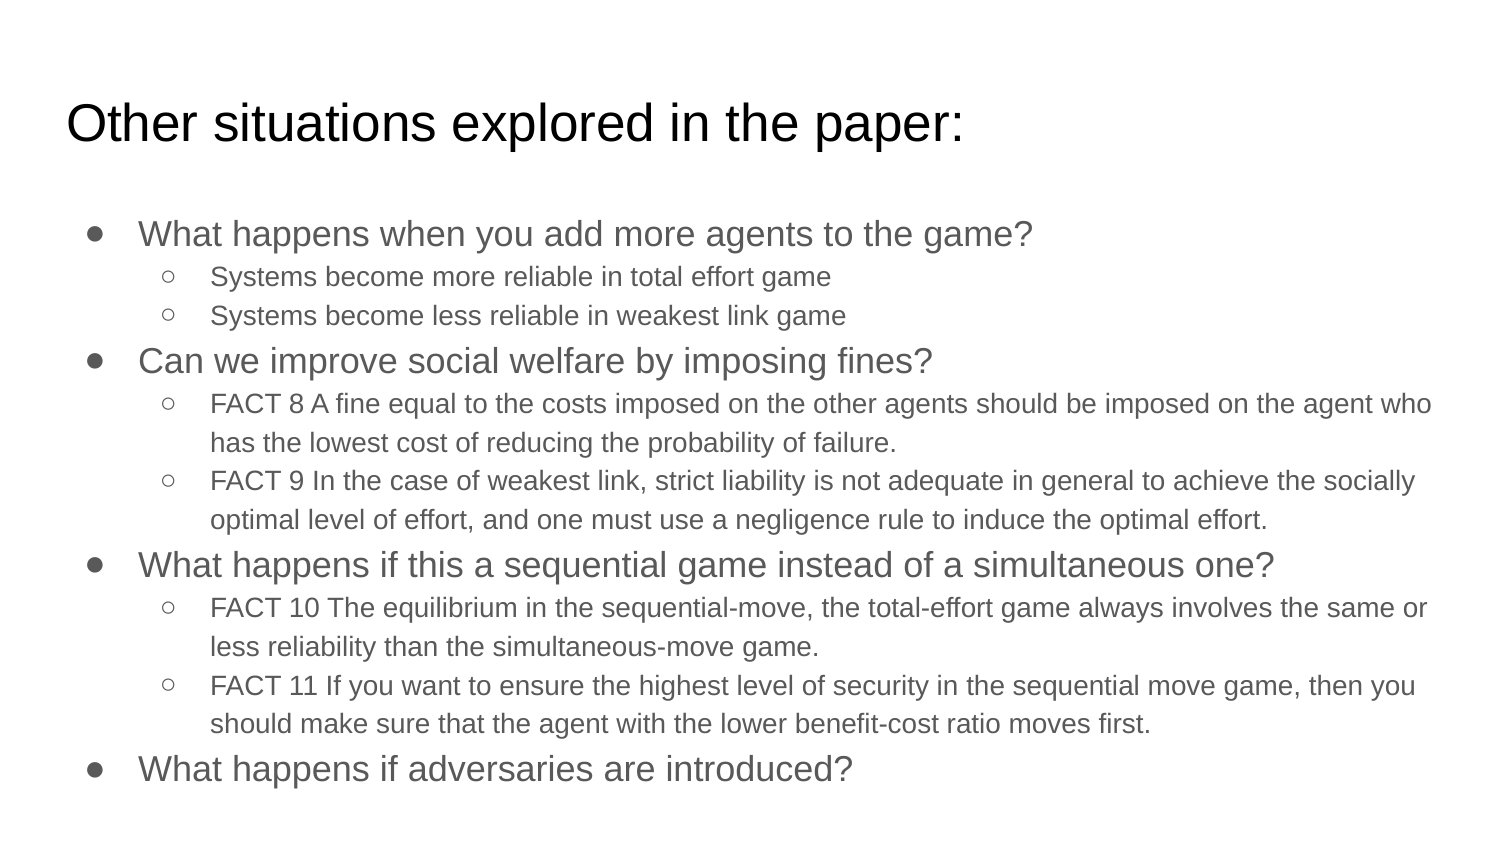

# Other situations explored in the paper:
What happens when you add more agents to the game?
Systems become more reliable in total effort game
Systems become less reliable in weakest link game
Can we improve social welfare by imposing fines?
FACT 8 A fine equal to the costs imposed on the other agents should be imposed on the agent who has the lowest cost of reducing the probability of failure.
FACT 9 In the case of weakest link, strict liability is not adequate in general to achieve the socially optimal level of effort, and one must use a negligence rule to induce the optimal effort.
What happens if this a sequential game instead of a simultaneous one?
FACT 10 The equilibrium in the sequential-move, the total-effort game always involves the same or less reliability than the simultaneous-move game.
FACT 11 If you want to ensure the highest level of security in the sequential move game, then you should make sure that the agent with the lower benefit-cost ratio moves first.
What happens if adversaries are introduced?